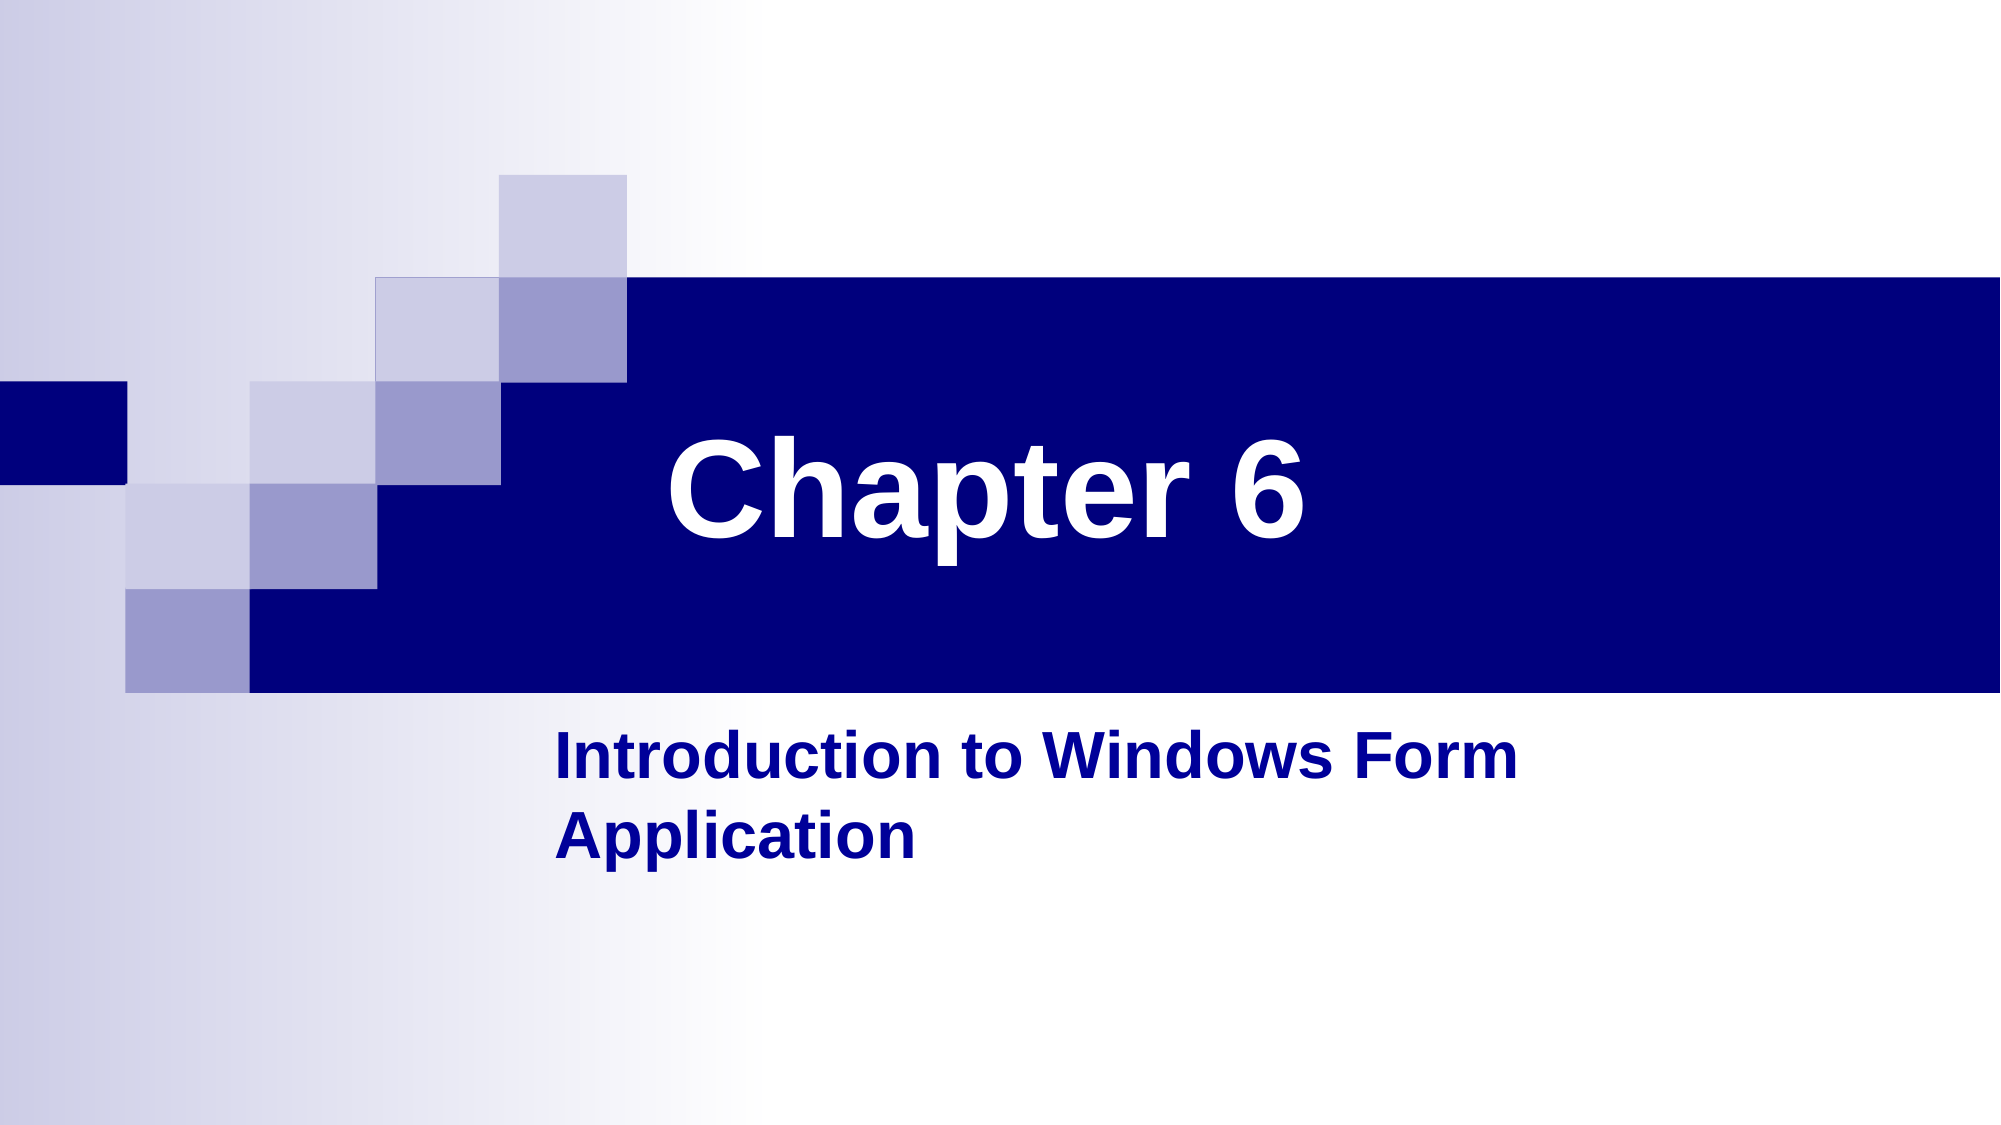

# Chapter 6
Introduction to Windows Form Application